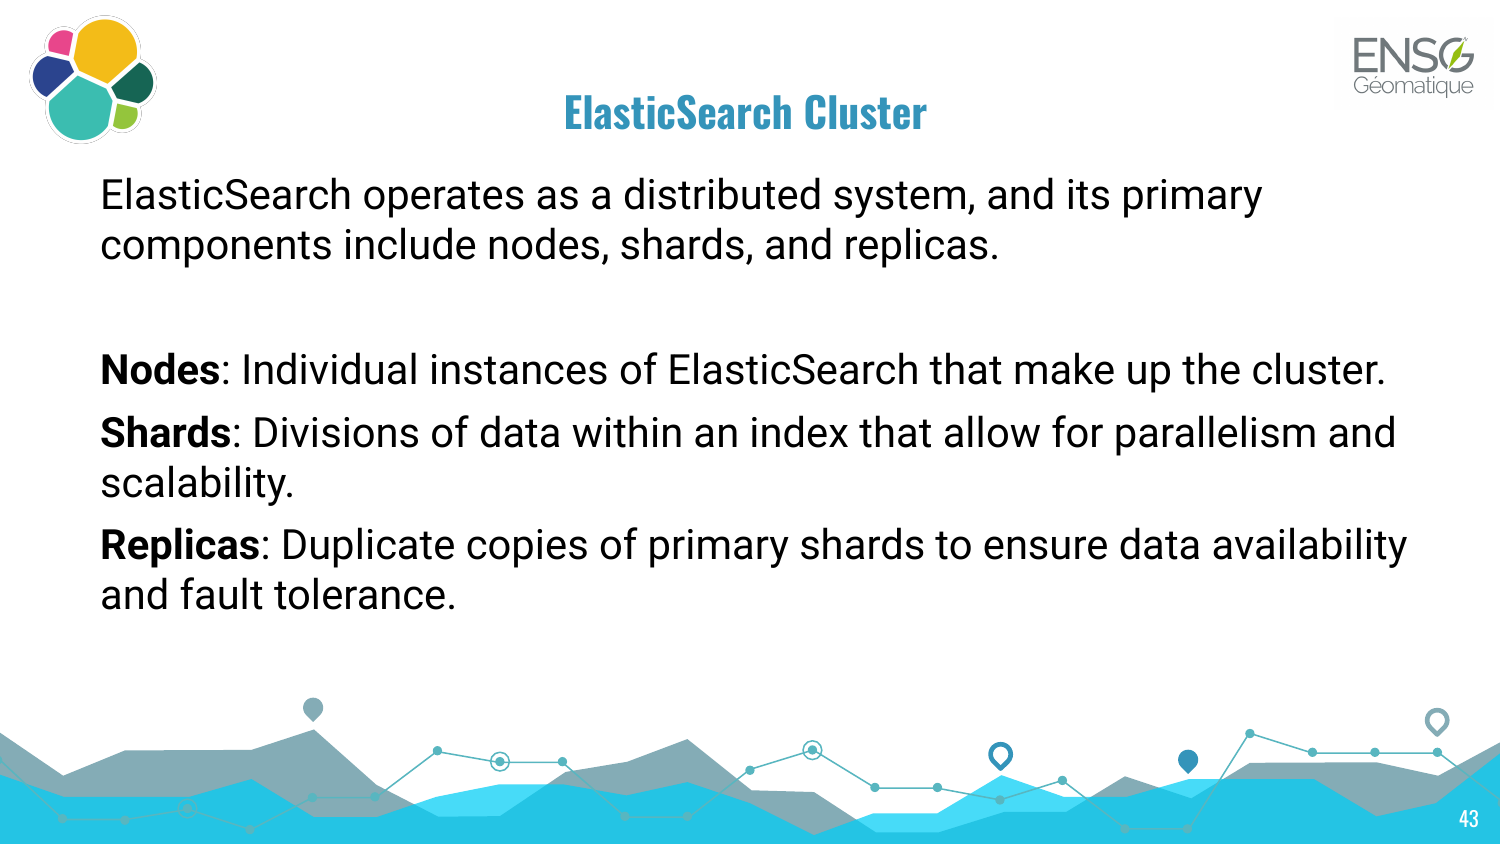

# ElasticSearch Cluster
ElasticSearch operates as a distributed system, and its primary components include nodes, shards, and replicas.

Nodes: Individual instances of ElasticSearch that make up the cluster.
Shards: Divisions of data within an index that allow for parallelism and scalability.
Replicas: Duplicate copies of primary shards to ensure data availability and fault tolerance.

43